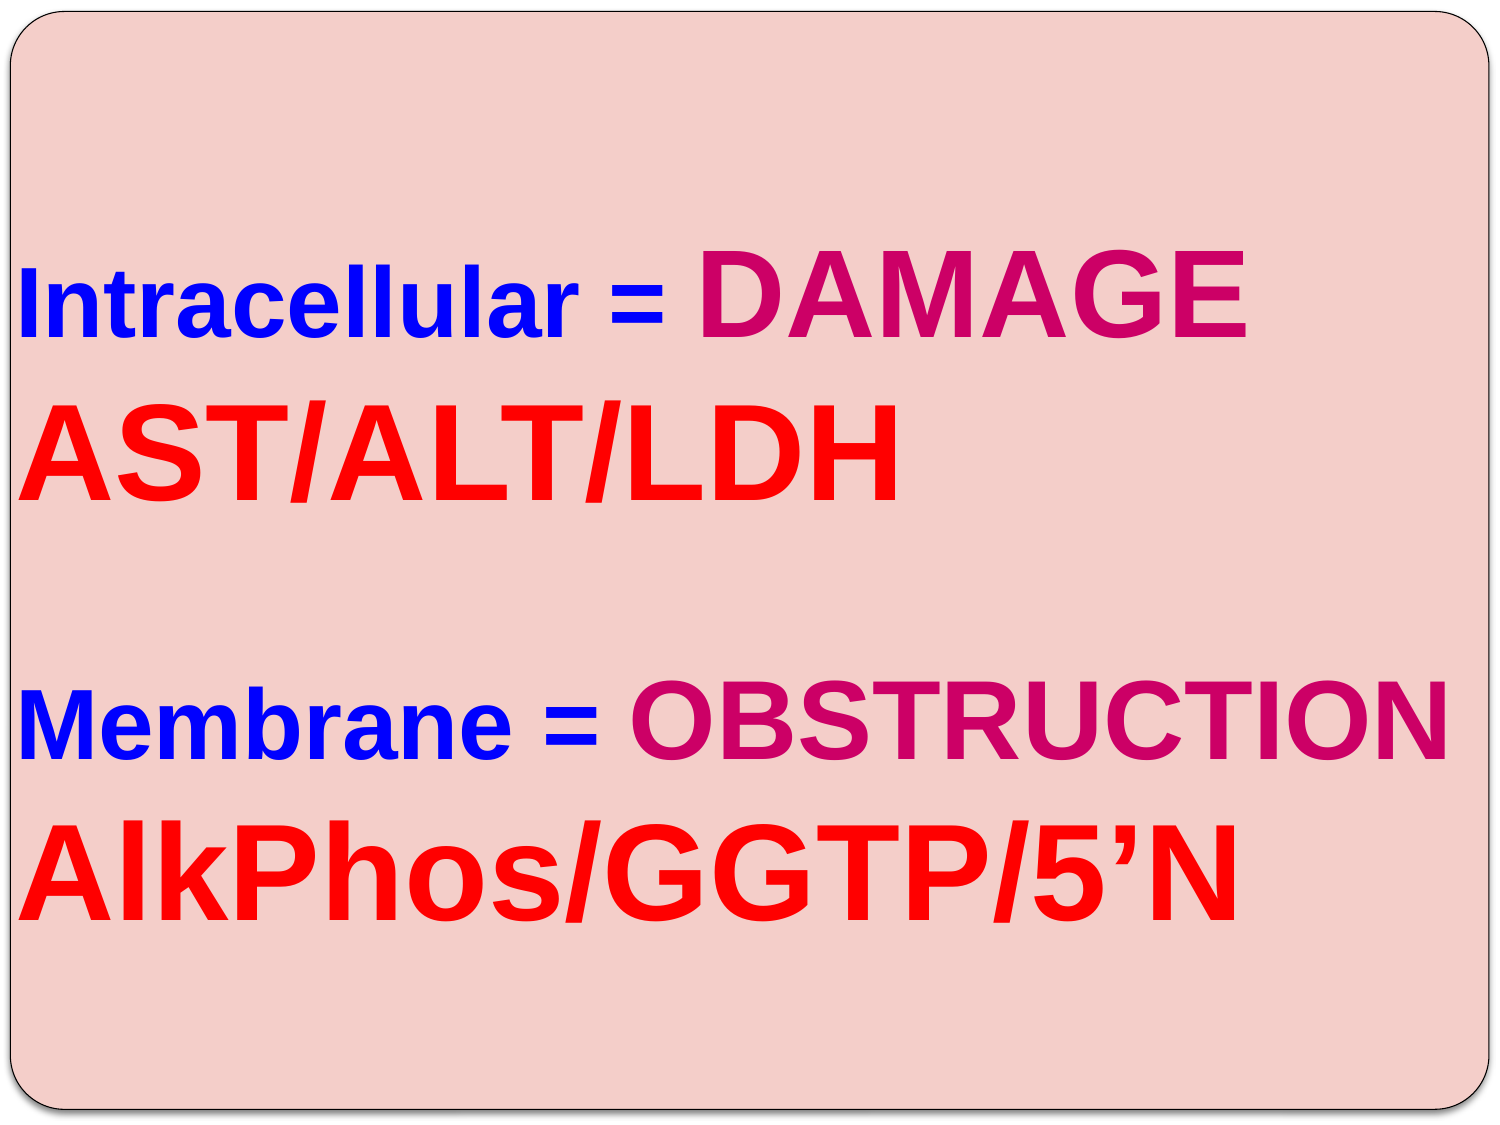

# Intracellular = DAMAGE AST/ALT/LDH Membrane = OBSTRUCTION AlkPhos/GGTP/5’N